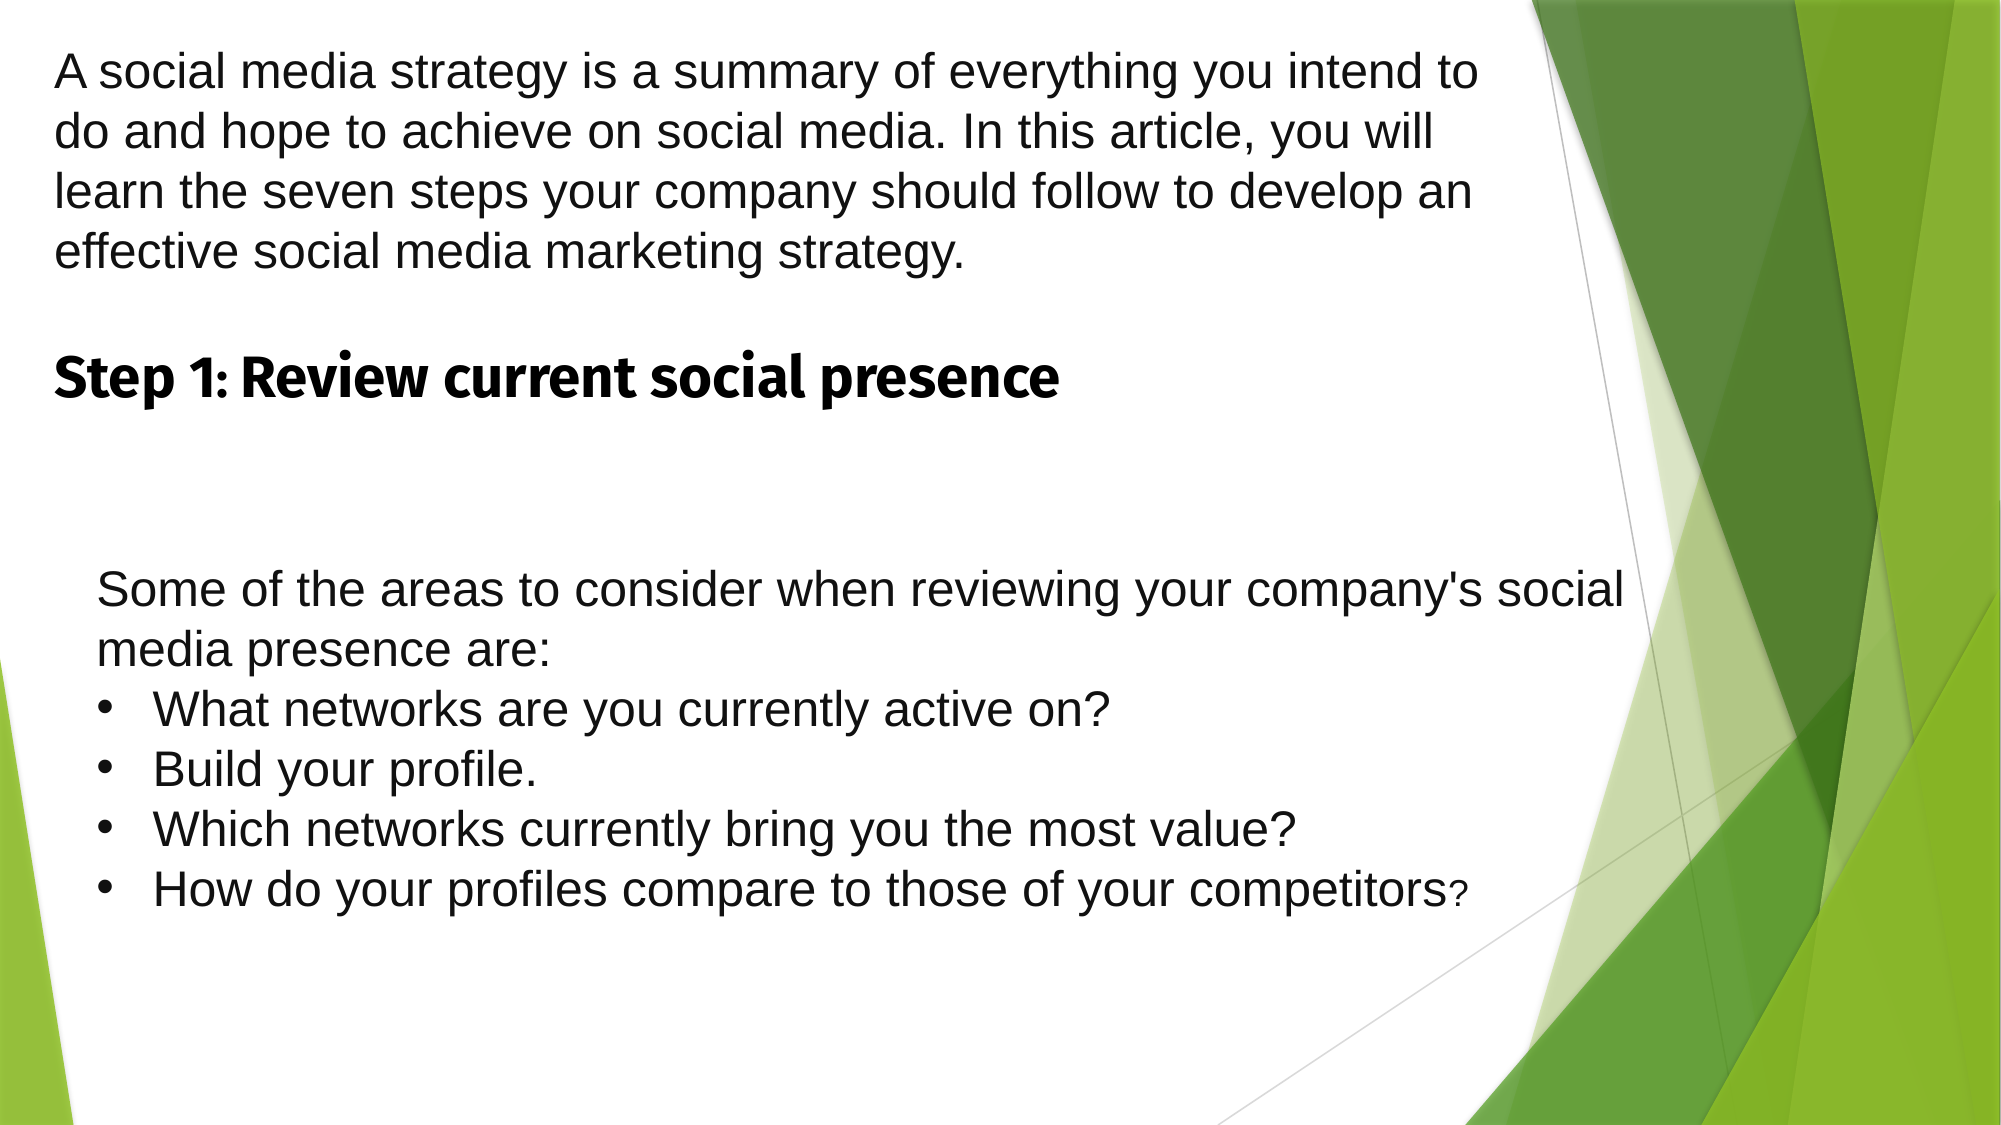

A social media strategy is a summary of everything you intend to do and hope to achieve on social media. In this article, you will learn the seven steps your company should follow to develop an effective social media marketing strategy.
Step 1: Review current social presence
Some of the areas to consider when reviewing your company's social media presence are:
What networks are you currently active on?
Build your profile.
Which networks currently bring you the most value?
How do your profiles compare to those of your competitors?